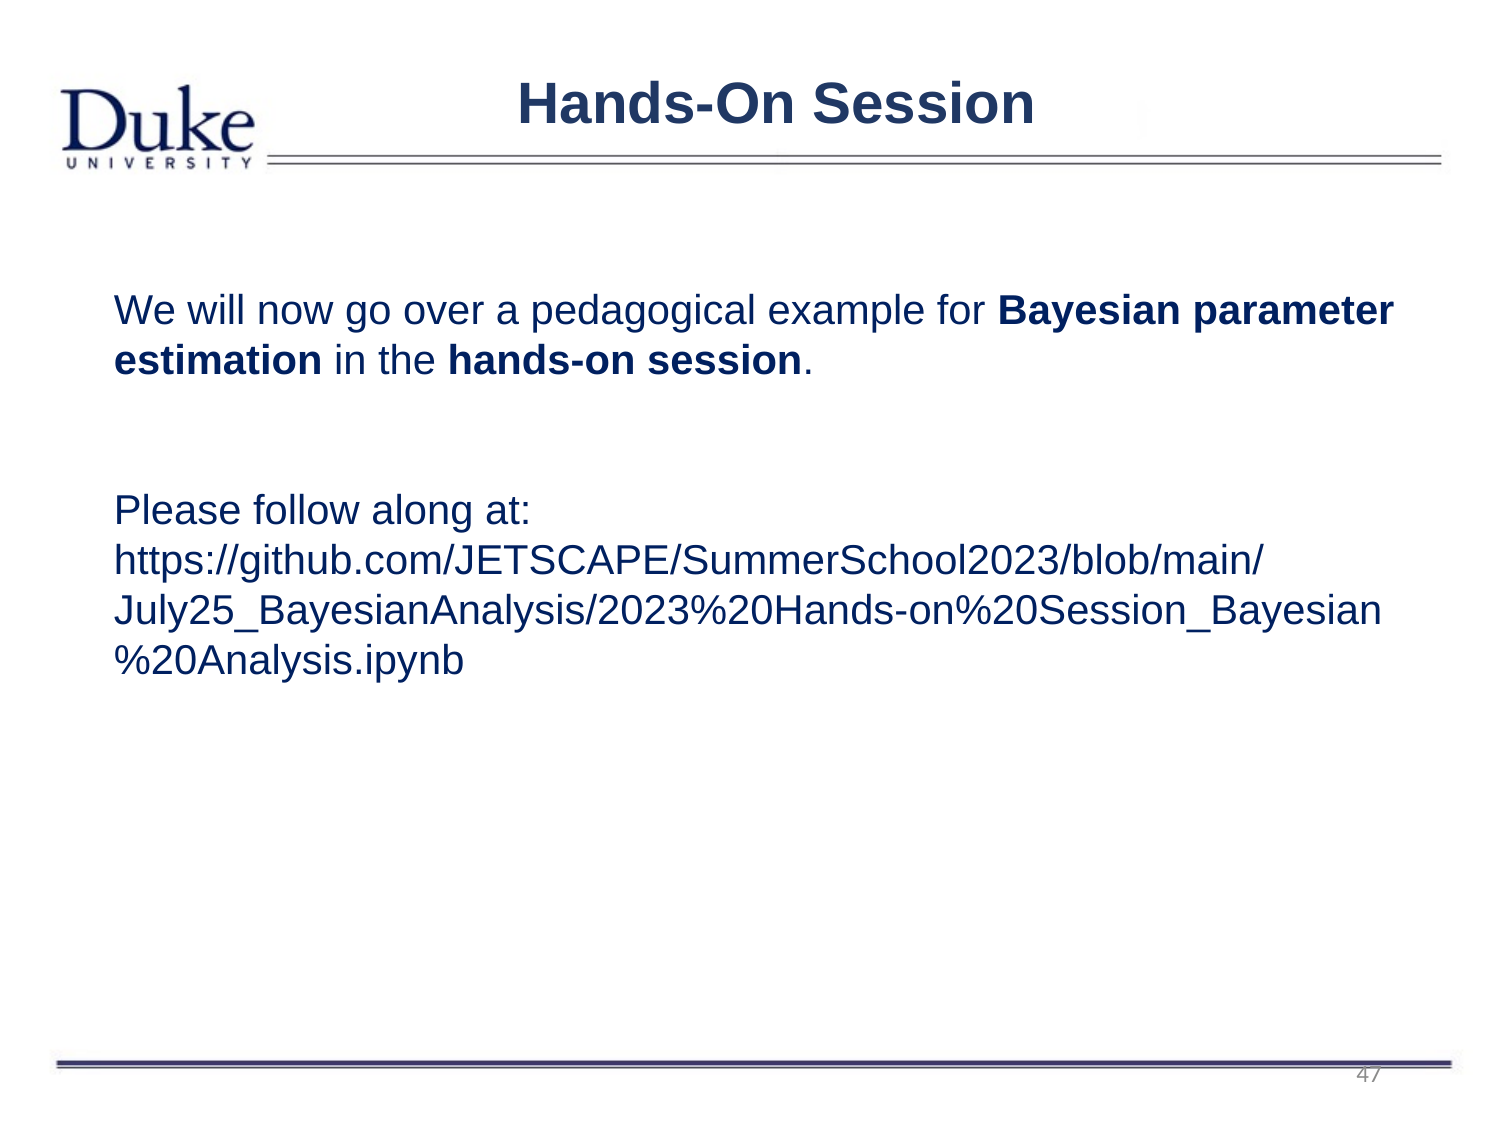

Hands-On Session
We will now go over a pedagogical example for Bayesian parameter estimation in the hands-on session.

Please follow along at:
https://github.com/JETSCAPE/SummerSchool2023/blob/main/July25_BayesianAnalysis/2023%20Hands-on%20Session_Bayesian%20Analysis.ipynb
47